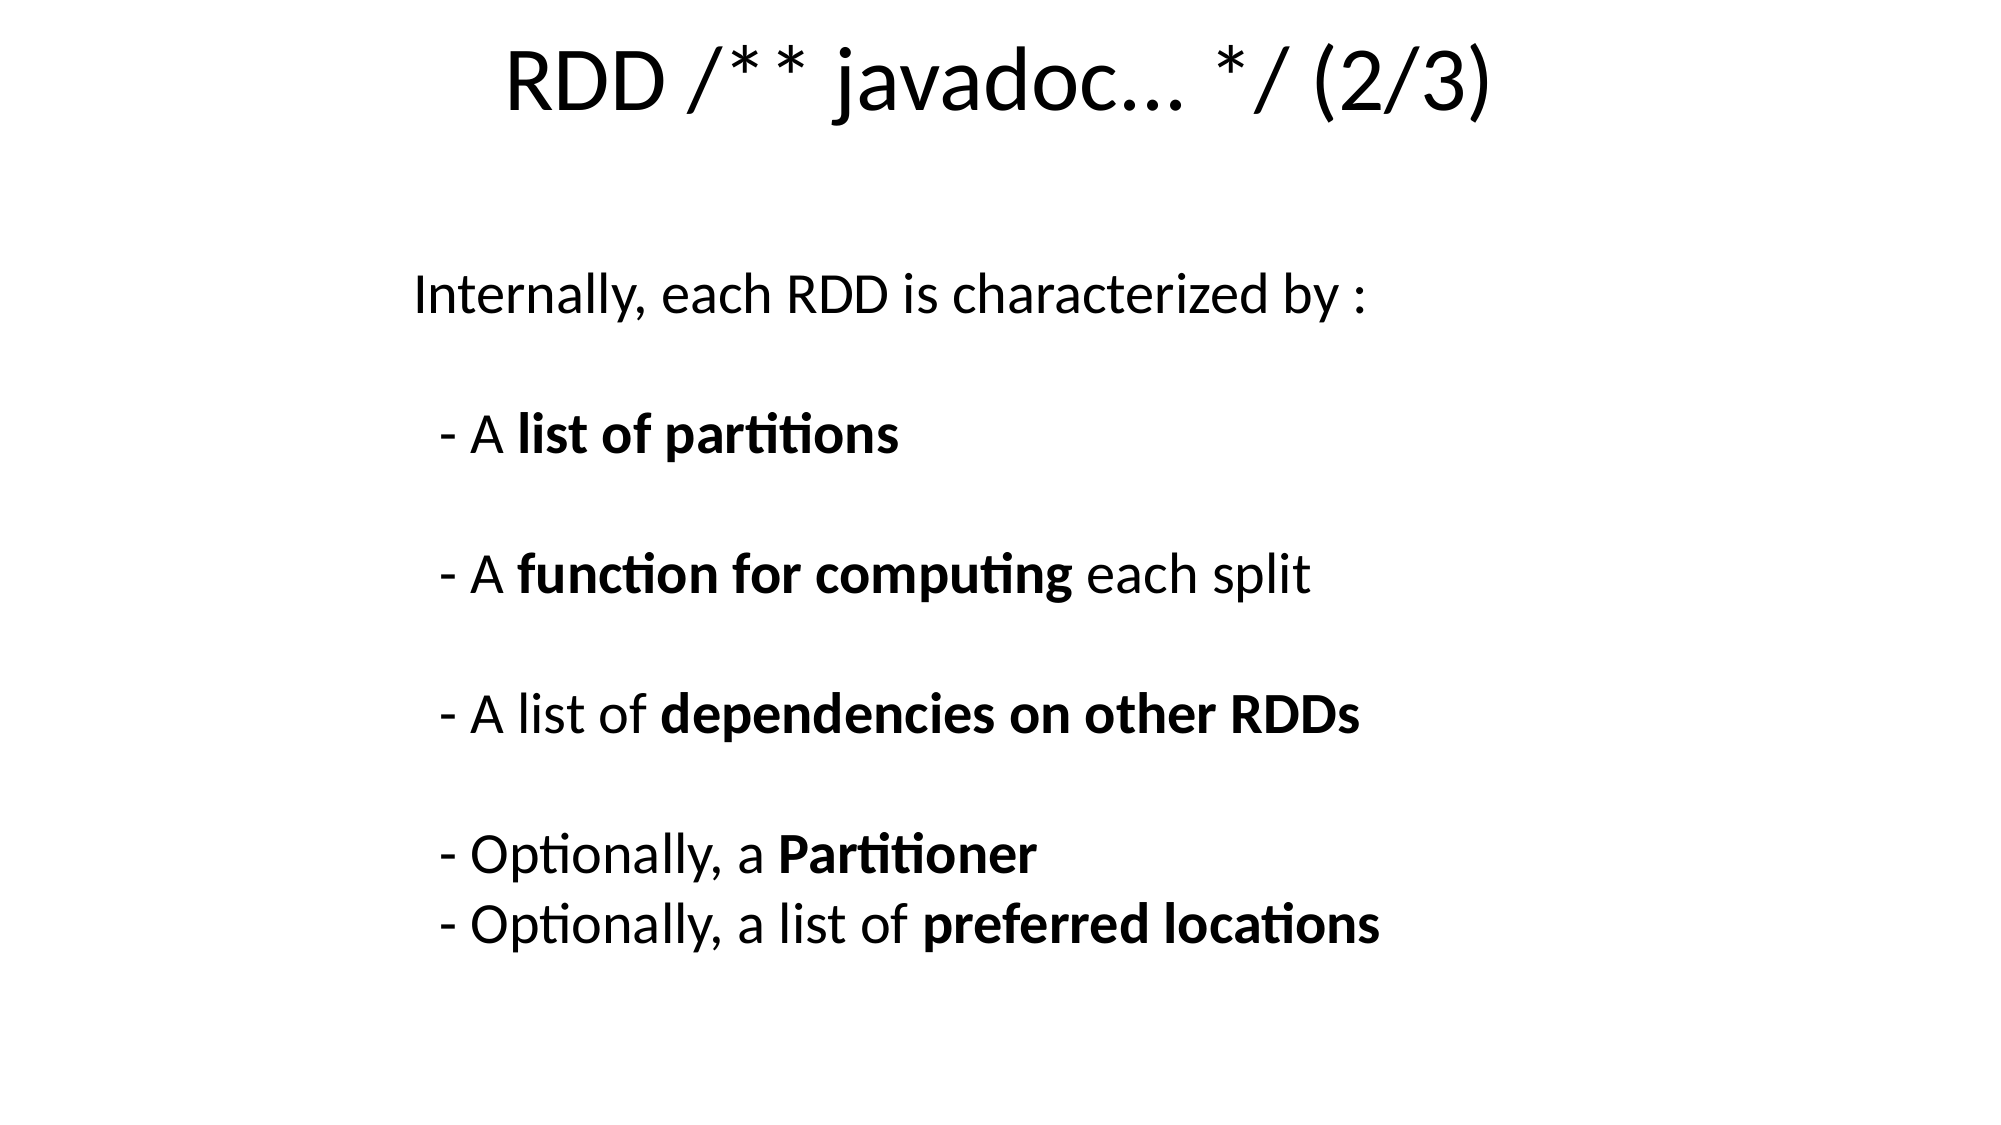

# RDD /** javadoc... */ (2/3)
Internally, each RDD is characterized by :

  - A list of partitions
  - A function for computing each split
  - A list of dependencies on other RDDs
  - Optionally, a Partitioner
  - Optionally, a list of preferred locations